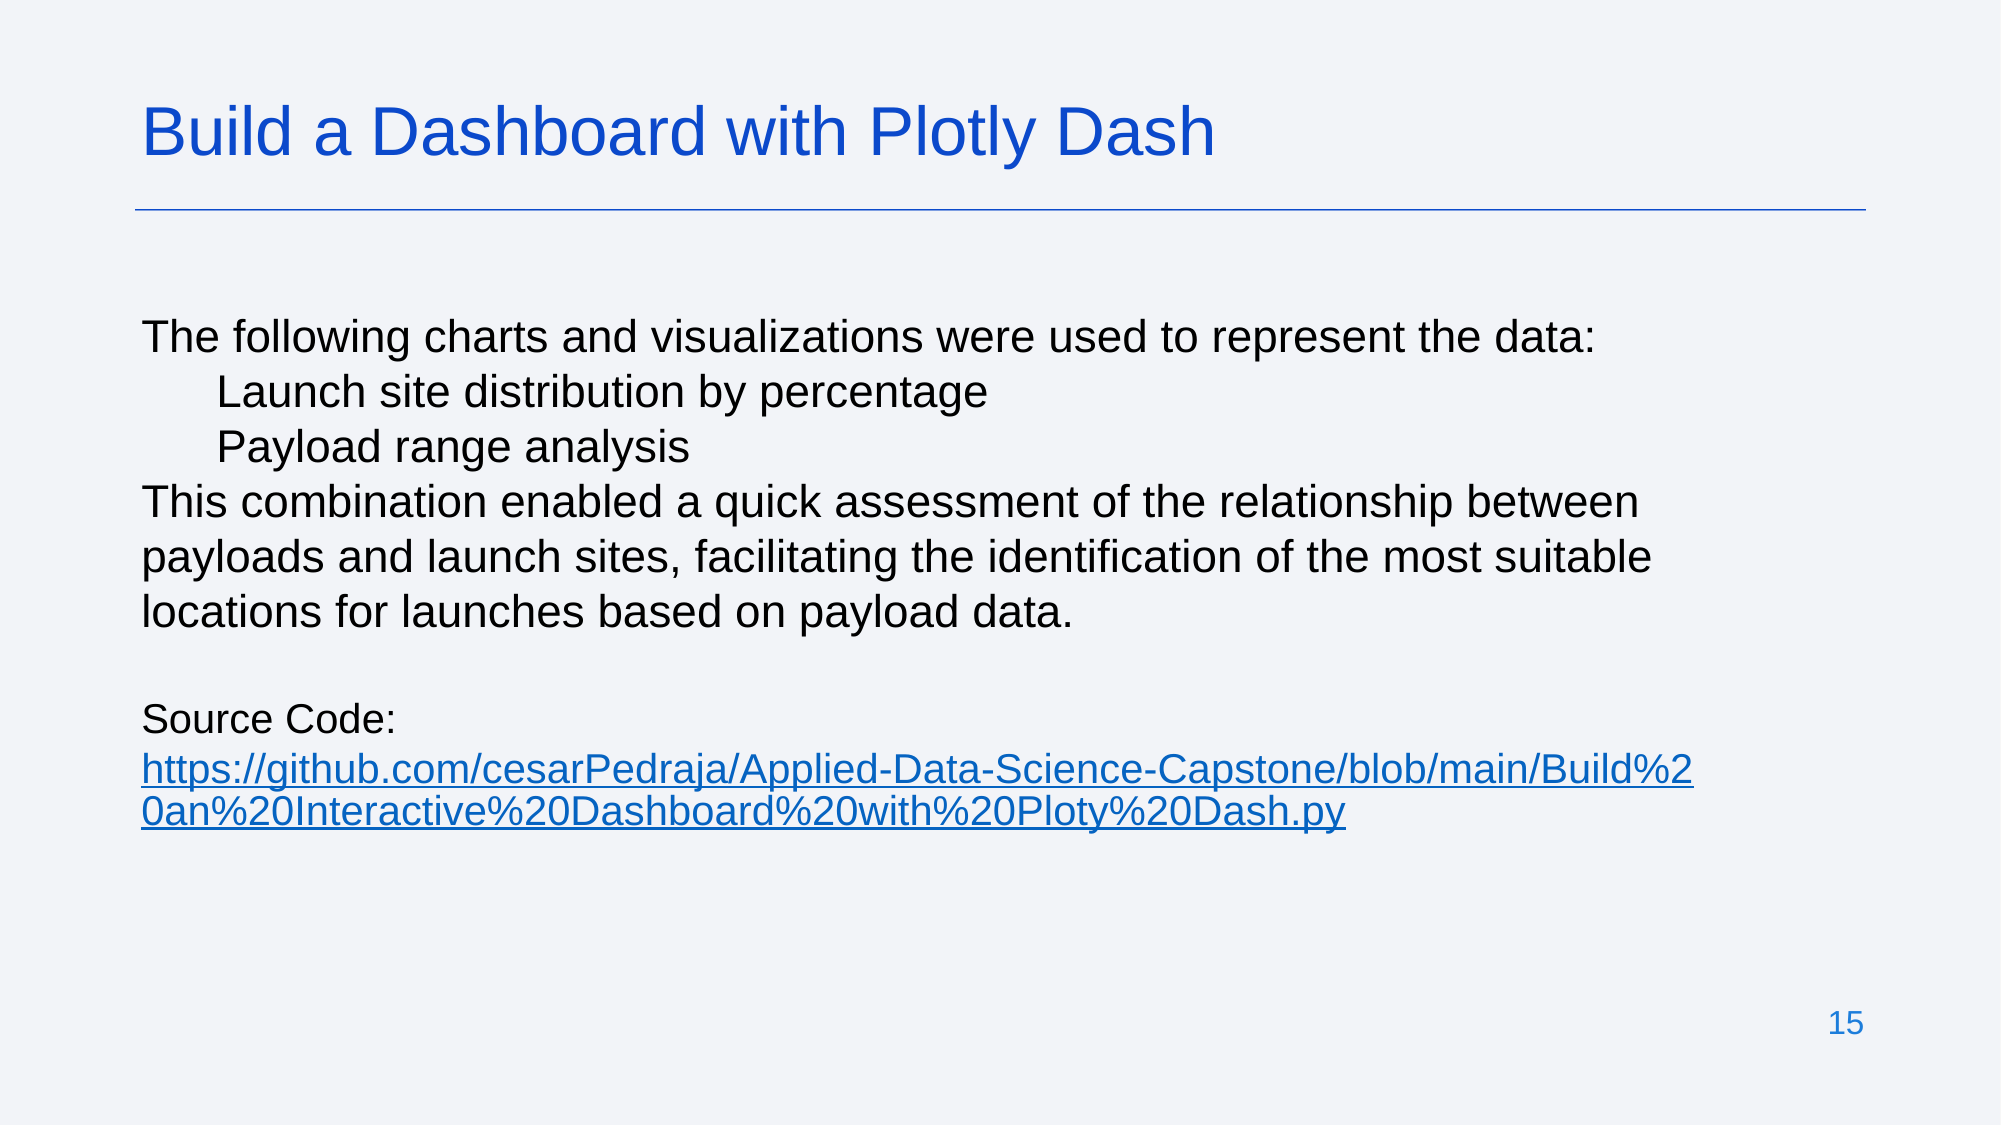

Build a Dashboard with Plotly Dash
The following charts and visualizations were used to represent the data:
Launch site distribution by percentage
Payload range analysis
This combination enabled a quick assessment of the relationship between payloads and launch sites, facilitating the identification of the most suitable locations for launches based on payload data.

Source Code: https://github.com/cesarPedraja/Applied-Data-Science-Capstone/blob/main/Build%20an%20Interactive%20Dashboard%20with%20Ploty%20Dash.py
15